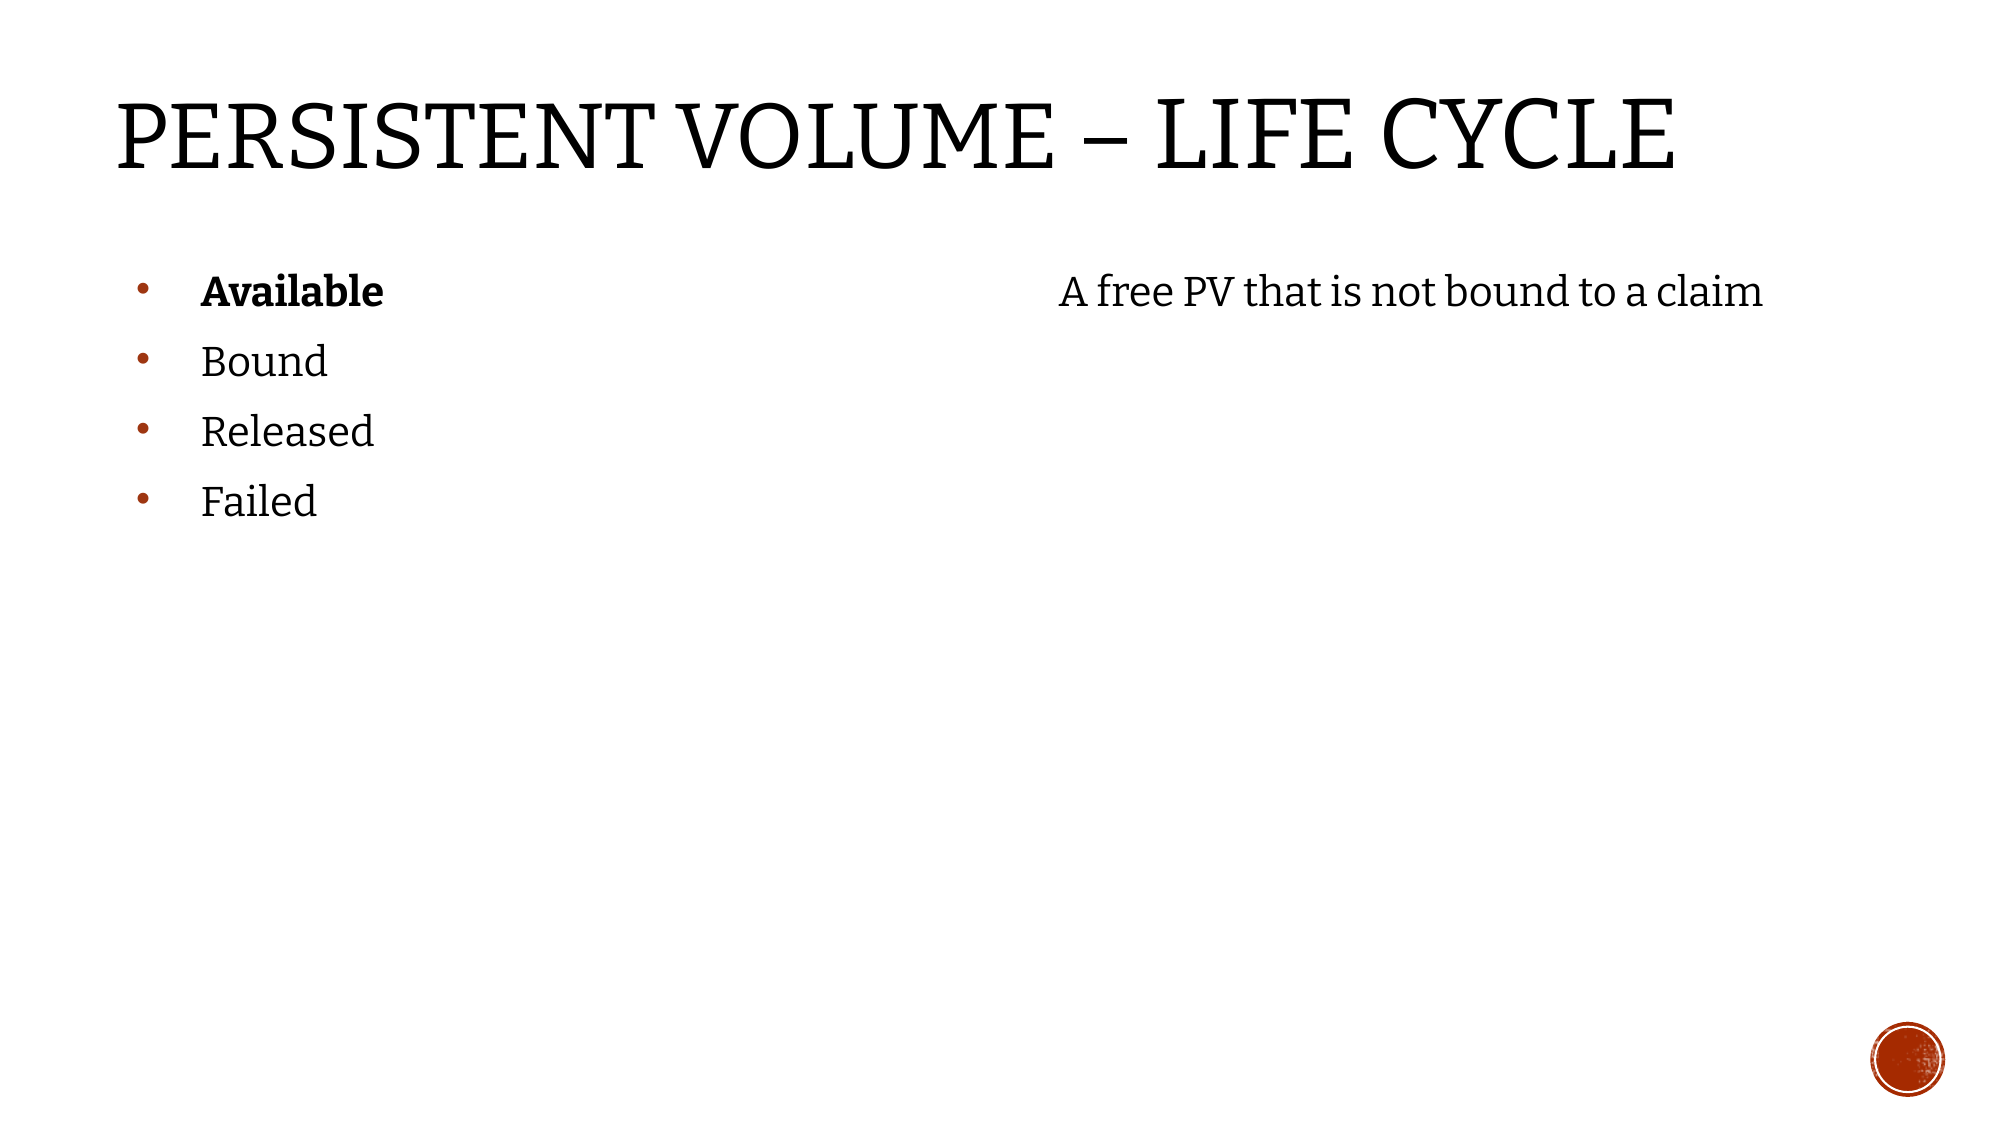

Persistent Volume – Life cycle
Available
Bound
Released
Failed
A free PV that is not bound to a claim